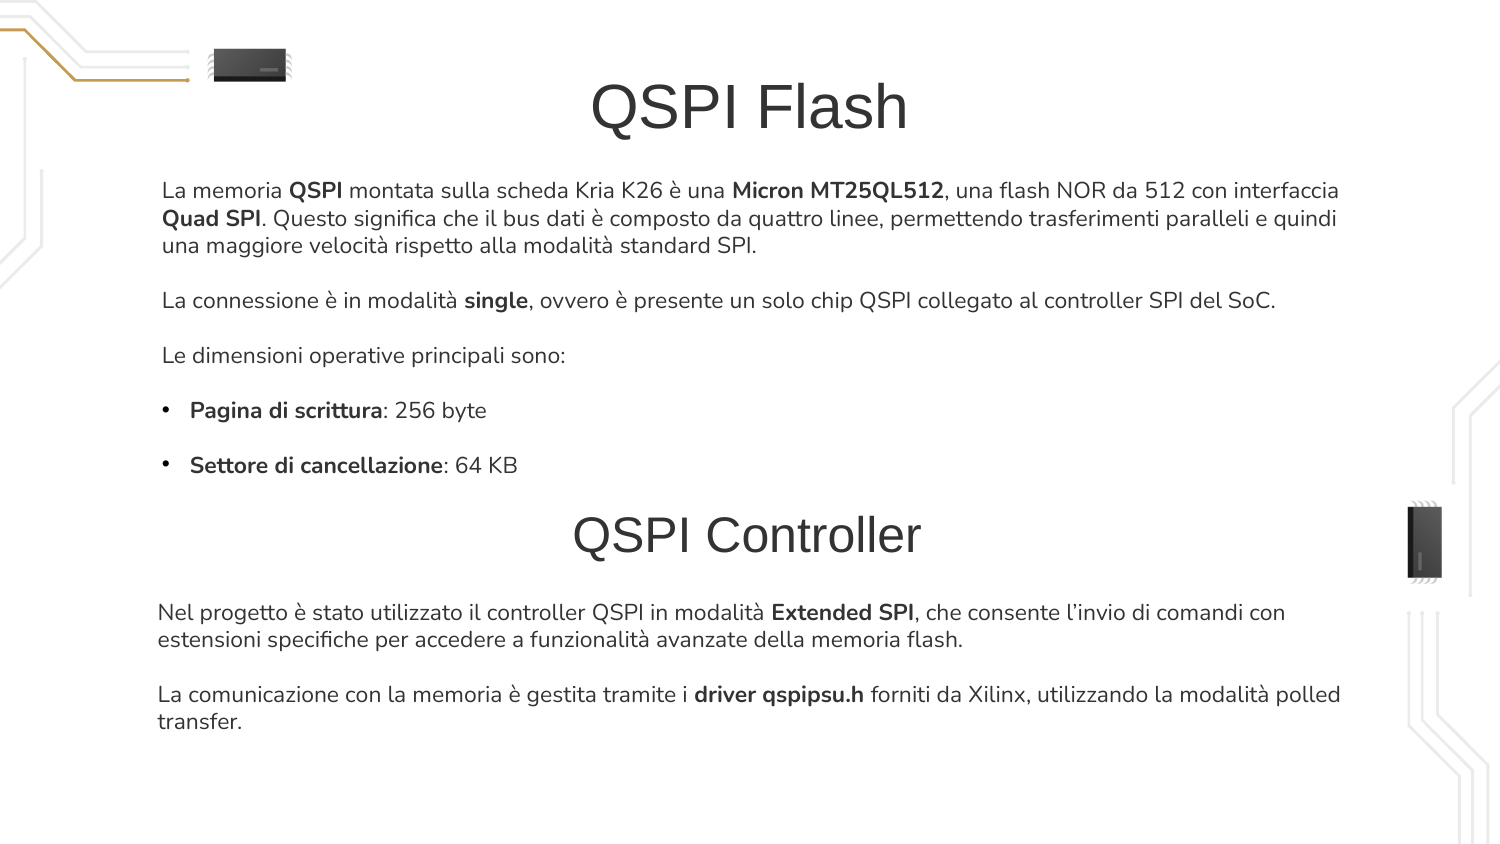

# QSPI Flash
La memoria QSPI montata sulla scheda Kria K26 è una Micron MT25QL512, una flash NOR da 512 con interfaccia Quad SPI. Questo significa che il bus dati è composto da quattro linee, permettendo trasferimenti paralleli e quindi una maggiore velocità rispetto alla modalità standard SPI.

La connessione è in modalità single, ovvero è presente un solo chip QSPI collegato al controller SPI del SoC.

Le dimensioni operative principali sono:

Pagina di scrittura: 256 byte

Settore di cancellazione: 64 KB

QSPI Controller
Nel progetto è stato utilizzato il controller QSPI in modalità Extended SPI, che consente l’invio di comandi con estensioni specifiche per accedere a funzionalità avanzate della memoria flash.

La comunicazione con la memoria è gestita tramite i driver qspipsu.h forniti da Xilinx, utilizzando la modalità polled transfer.